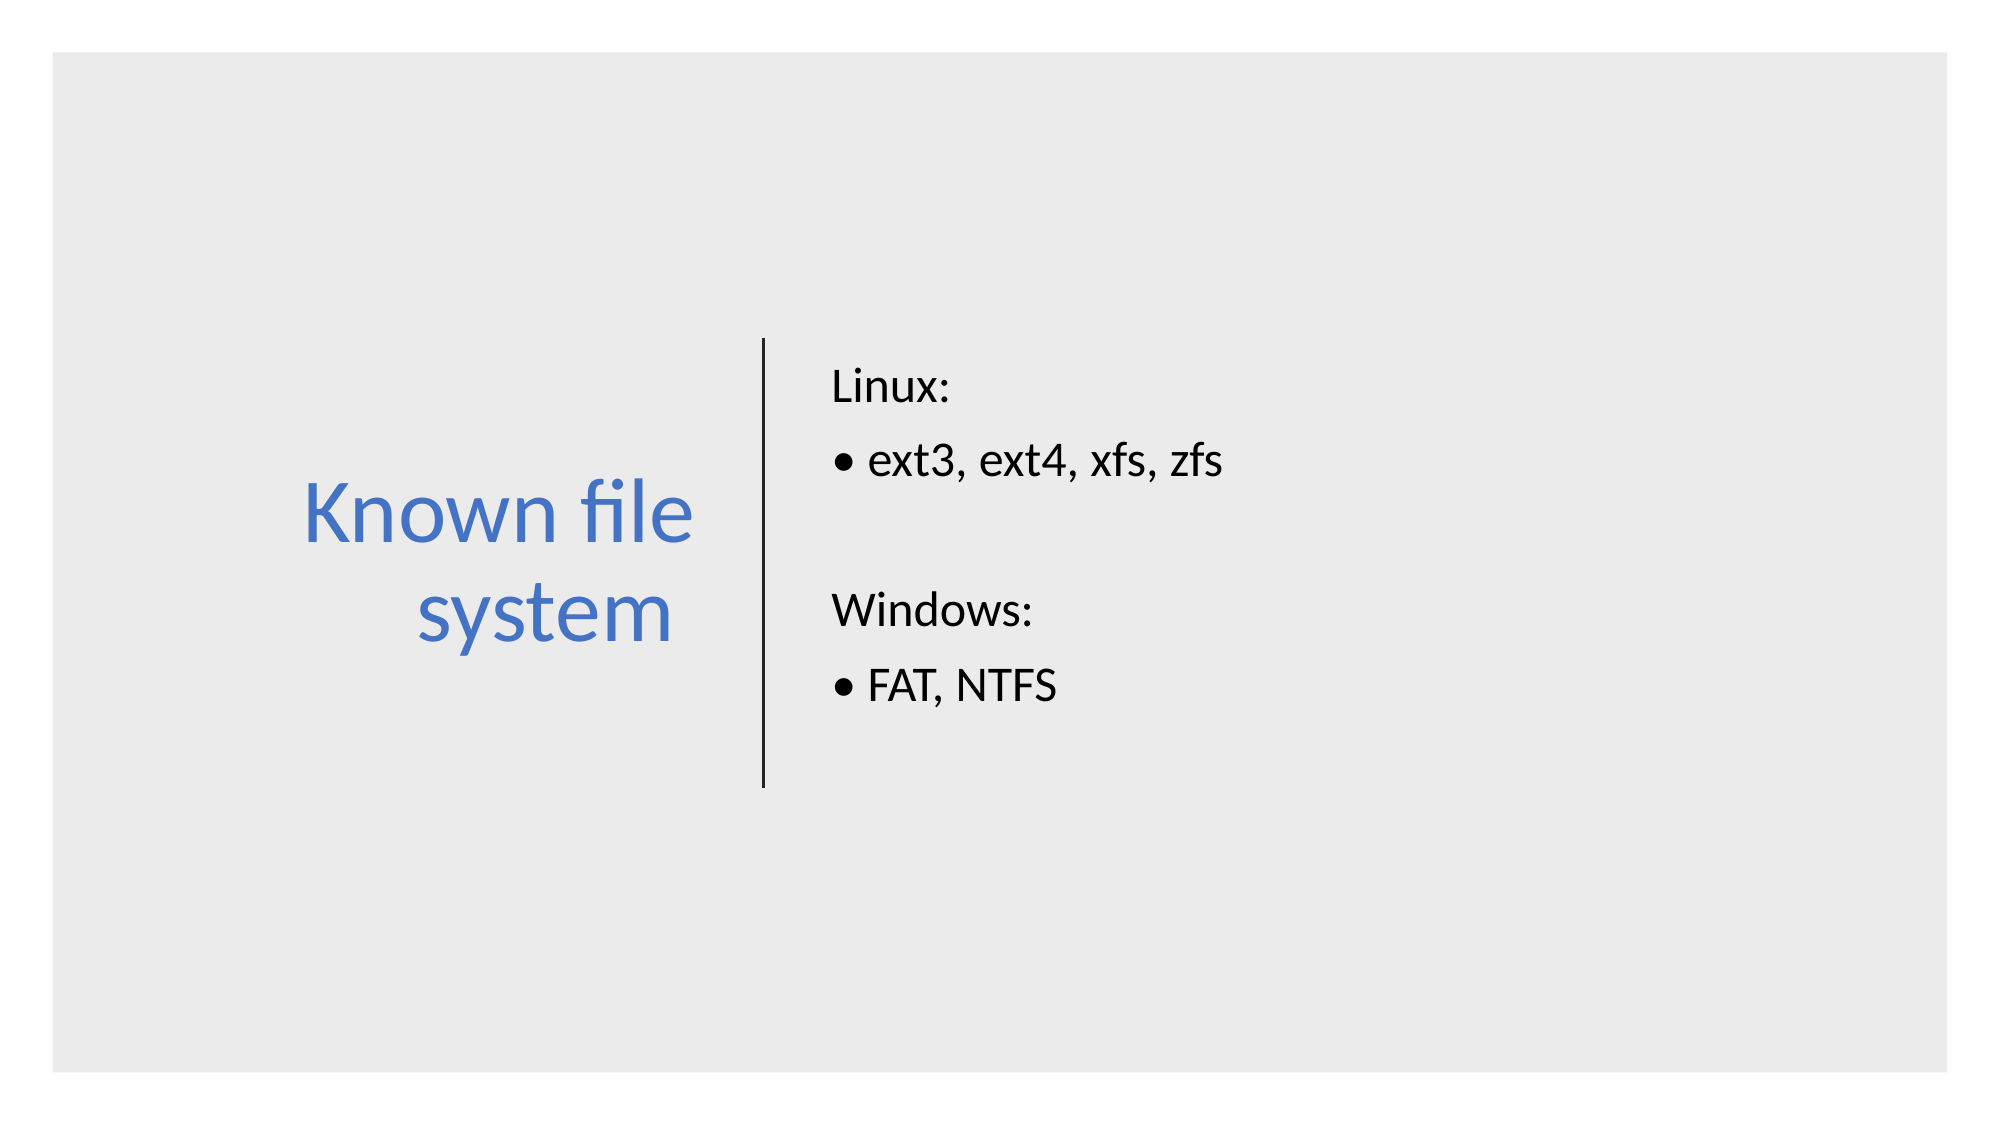

# Known file system
Linux:
• ext3, ext4, xfs, zfs

Windows:
• FAT, NTFS